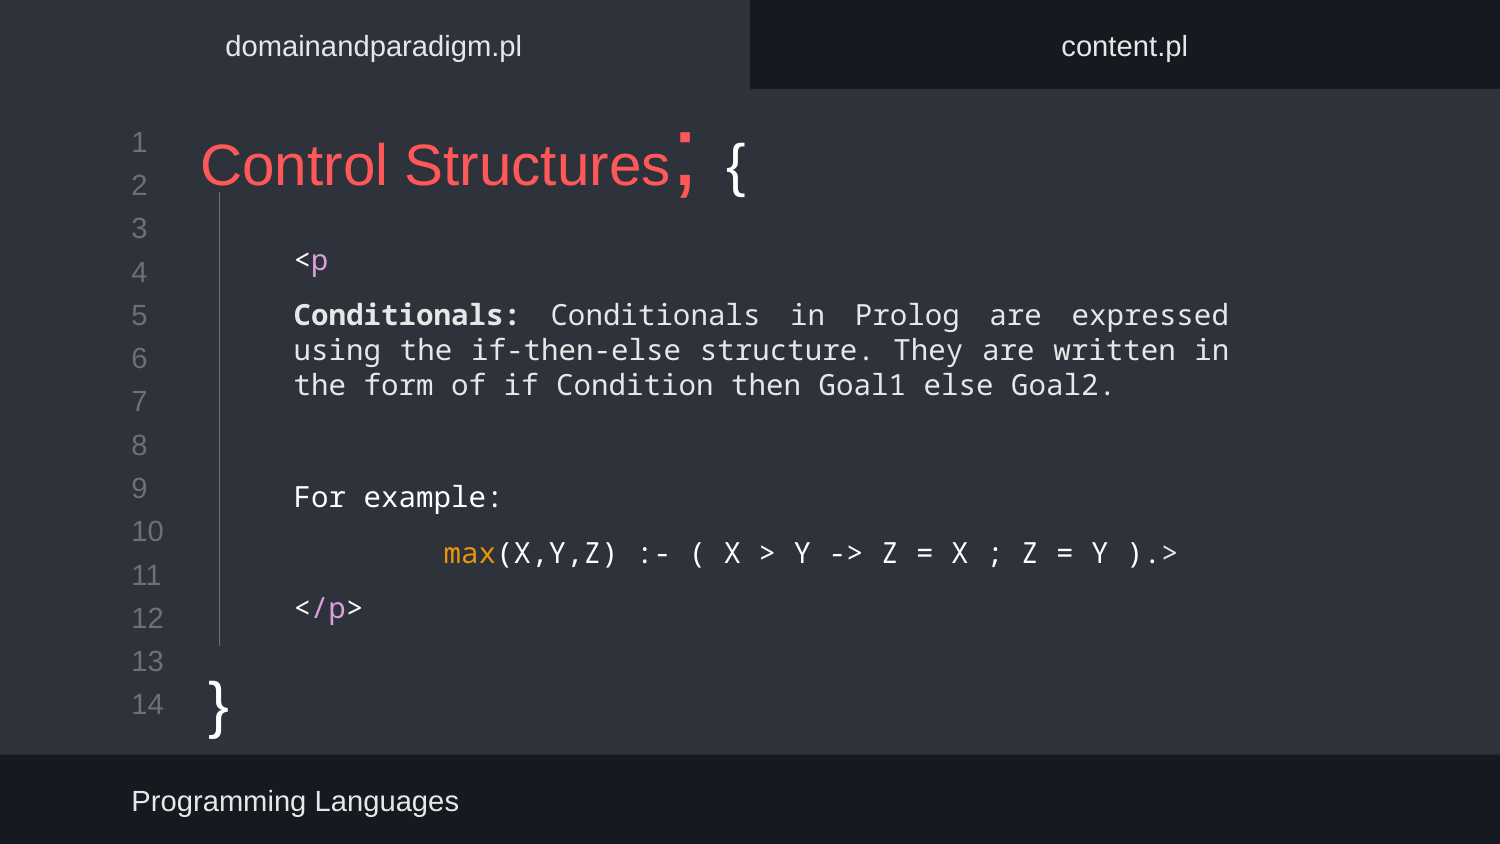

domainandparadigm.pl
content.pl
# Control Structures; {
}
<p
Conditionals: Conditionals in Prolog are expressed using the if-then-else structure. They are written in the form of if Condition then Goal1 else Goal2.

For example:
	max(X,Y,Z) :- ( X > Y -> Z = X ; Z = Y ).>
</p>

Programming Languages